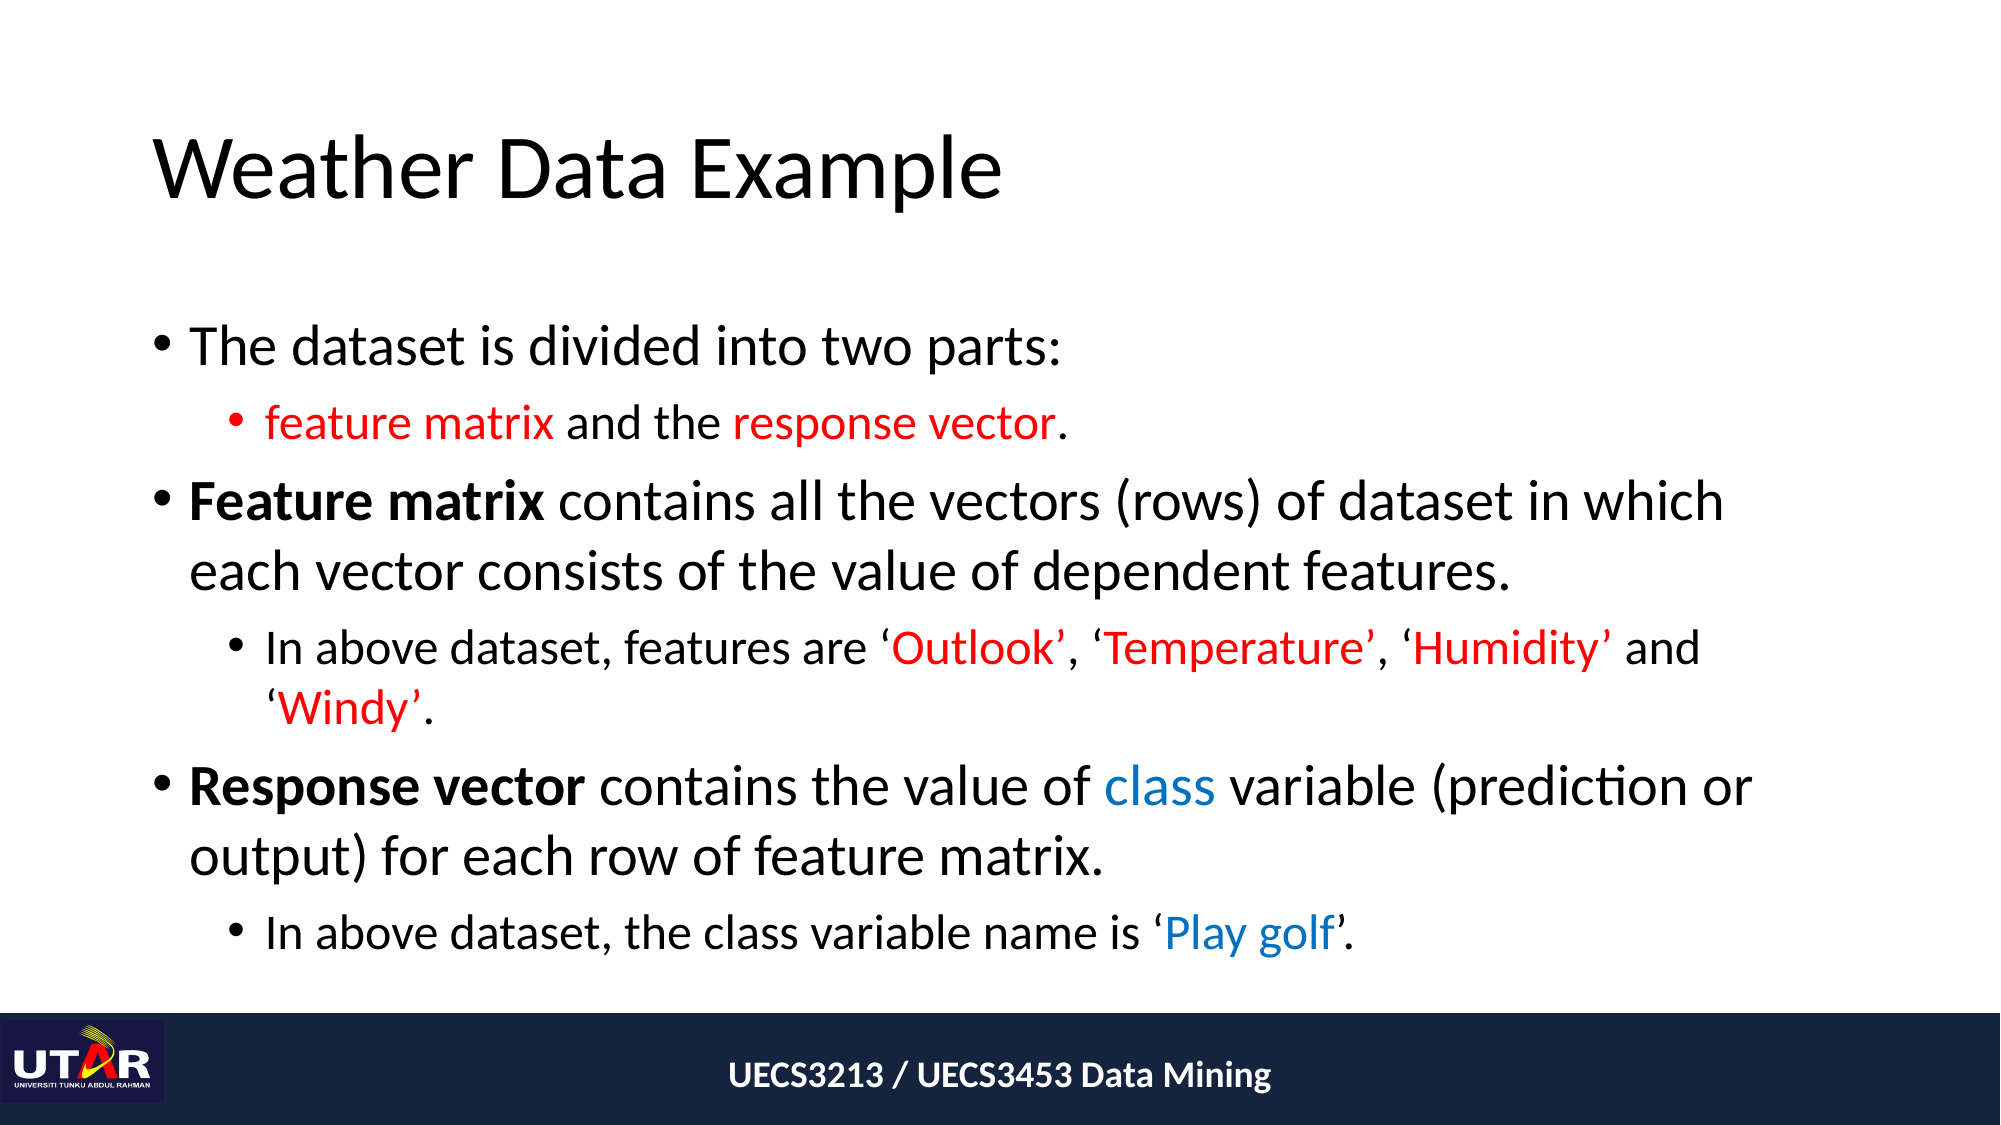

# Weather Data Example
The dataset is divided into two parts:
feature matrix and the response vector.
Feature matrix contains all the vectors (rows) of dataset in which each vector consists of the value of dependent features.
In above dataset, features are ‘Outlook’, ‘Temperature’, ‘Humidity’ and ‘Windy’.
Response vector contains the value of class variable (prediction or output) for each row of feature matrix.
In above dataset, the class variable name is ‘Play golf’.

UECS3213 / UECS3453 Data Mining
27